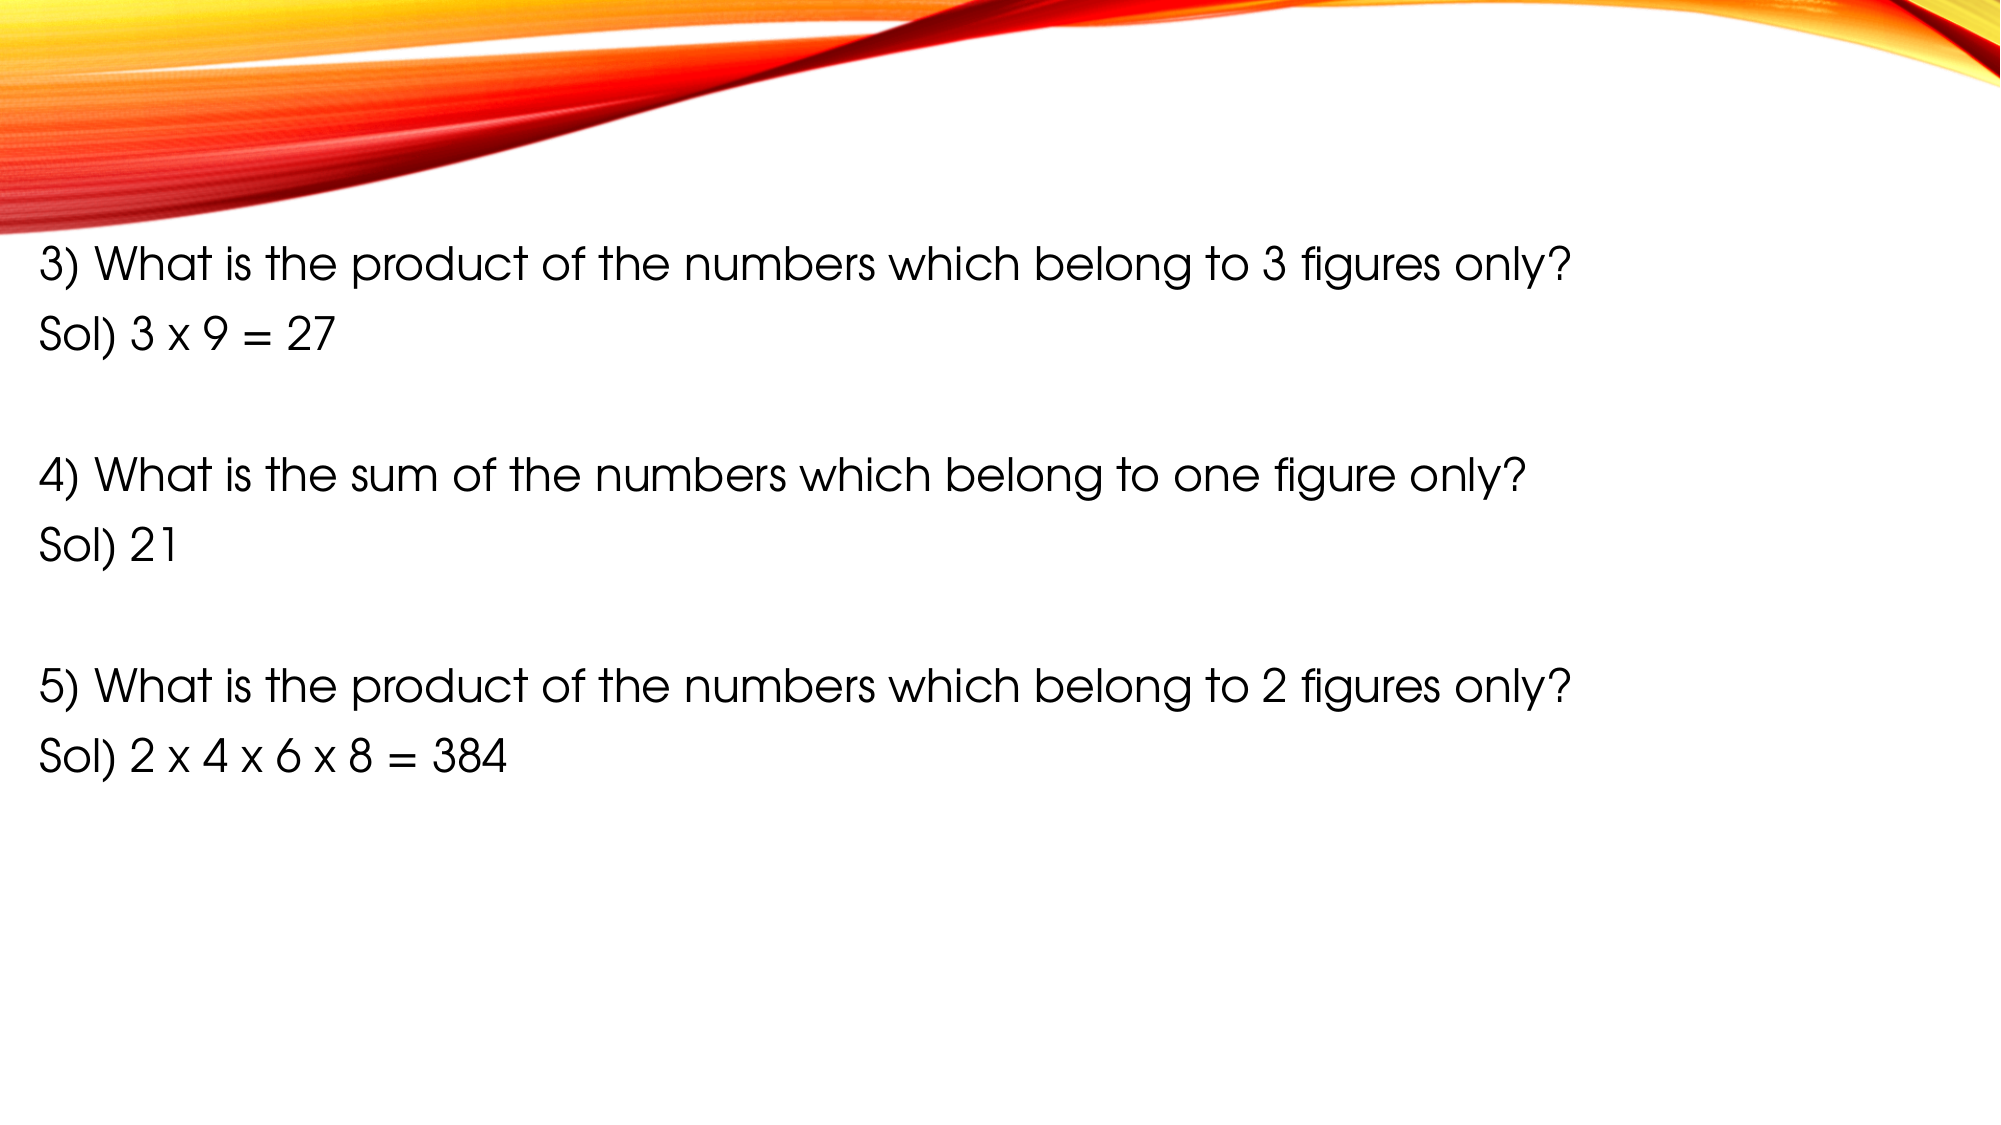

3) What is the product of the numbers which belong to 3 figures only?
Sol) 3 x 9 = 27

4) What is the sum of the numbers which belong to one figure only?
Sol) 21

5) What is the product of the numbers which belong to 2 figures only?
Sol) 2 x 4 x 6 x 8 = 384